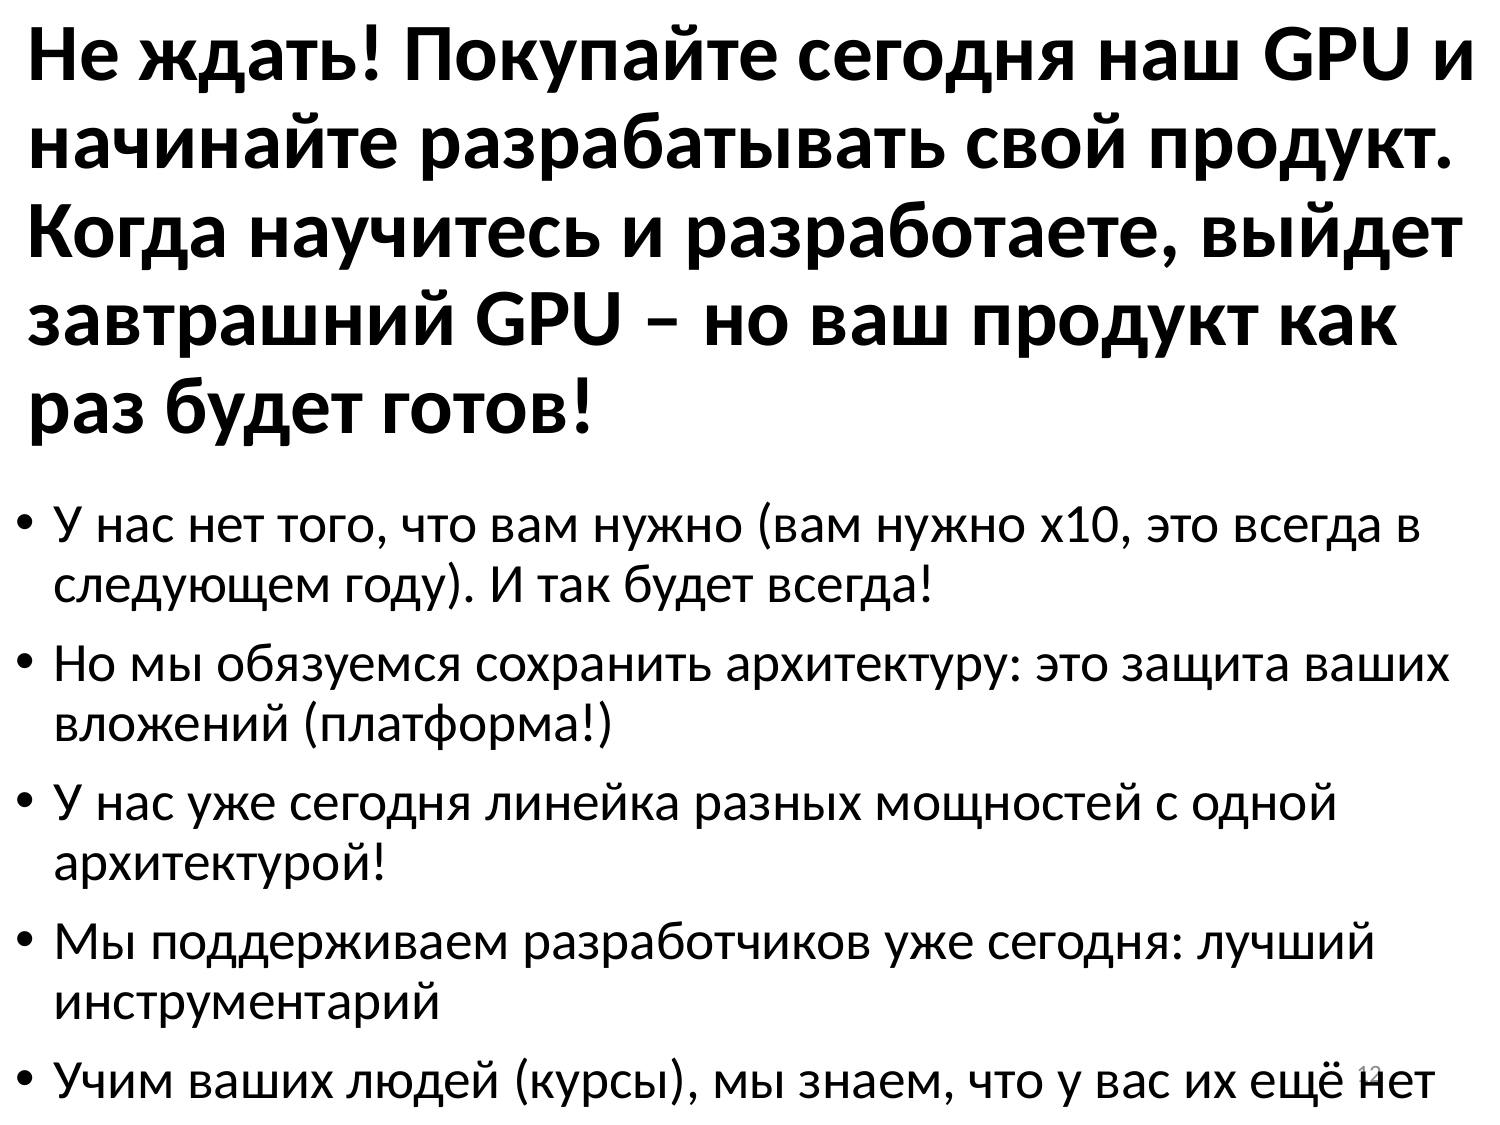

# Не ждать! Покупайте сегодня наш GPU и начинайте разрабатывать свой продукт. Когда научитесь и разработаете, выйдет завтрашний GPU – но ваш продукт как раз будет готов!
У нас нет того, что вам нужно (вам нужно x10, это всегда в следующем году). И так будет всегда!
Но мы обязуемся сохранить архитектуру: это защита ваших вложений (платформа!)
У нас уже сегодня линейка разных мощностей с одной архитектурой!
Мы поддерживаем разработчиков уже сегодня: лучший инструментарий
Учим ваших людей (курсы), мы знаем, что у вас их ещё нет
12